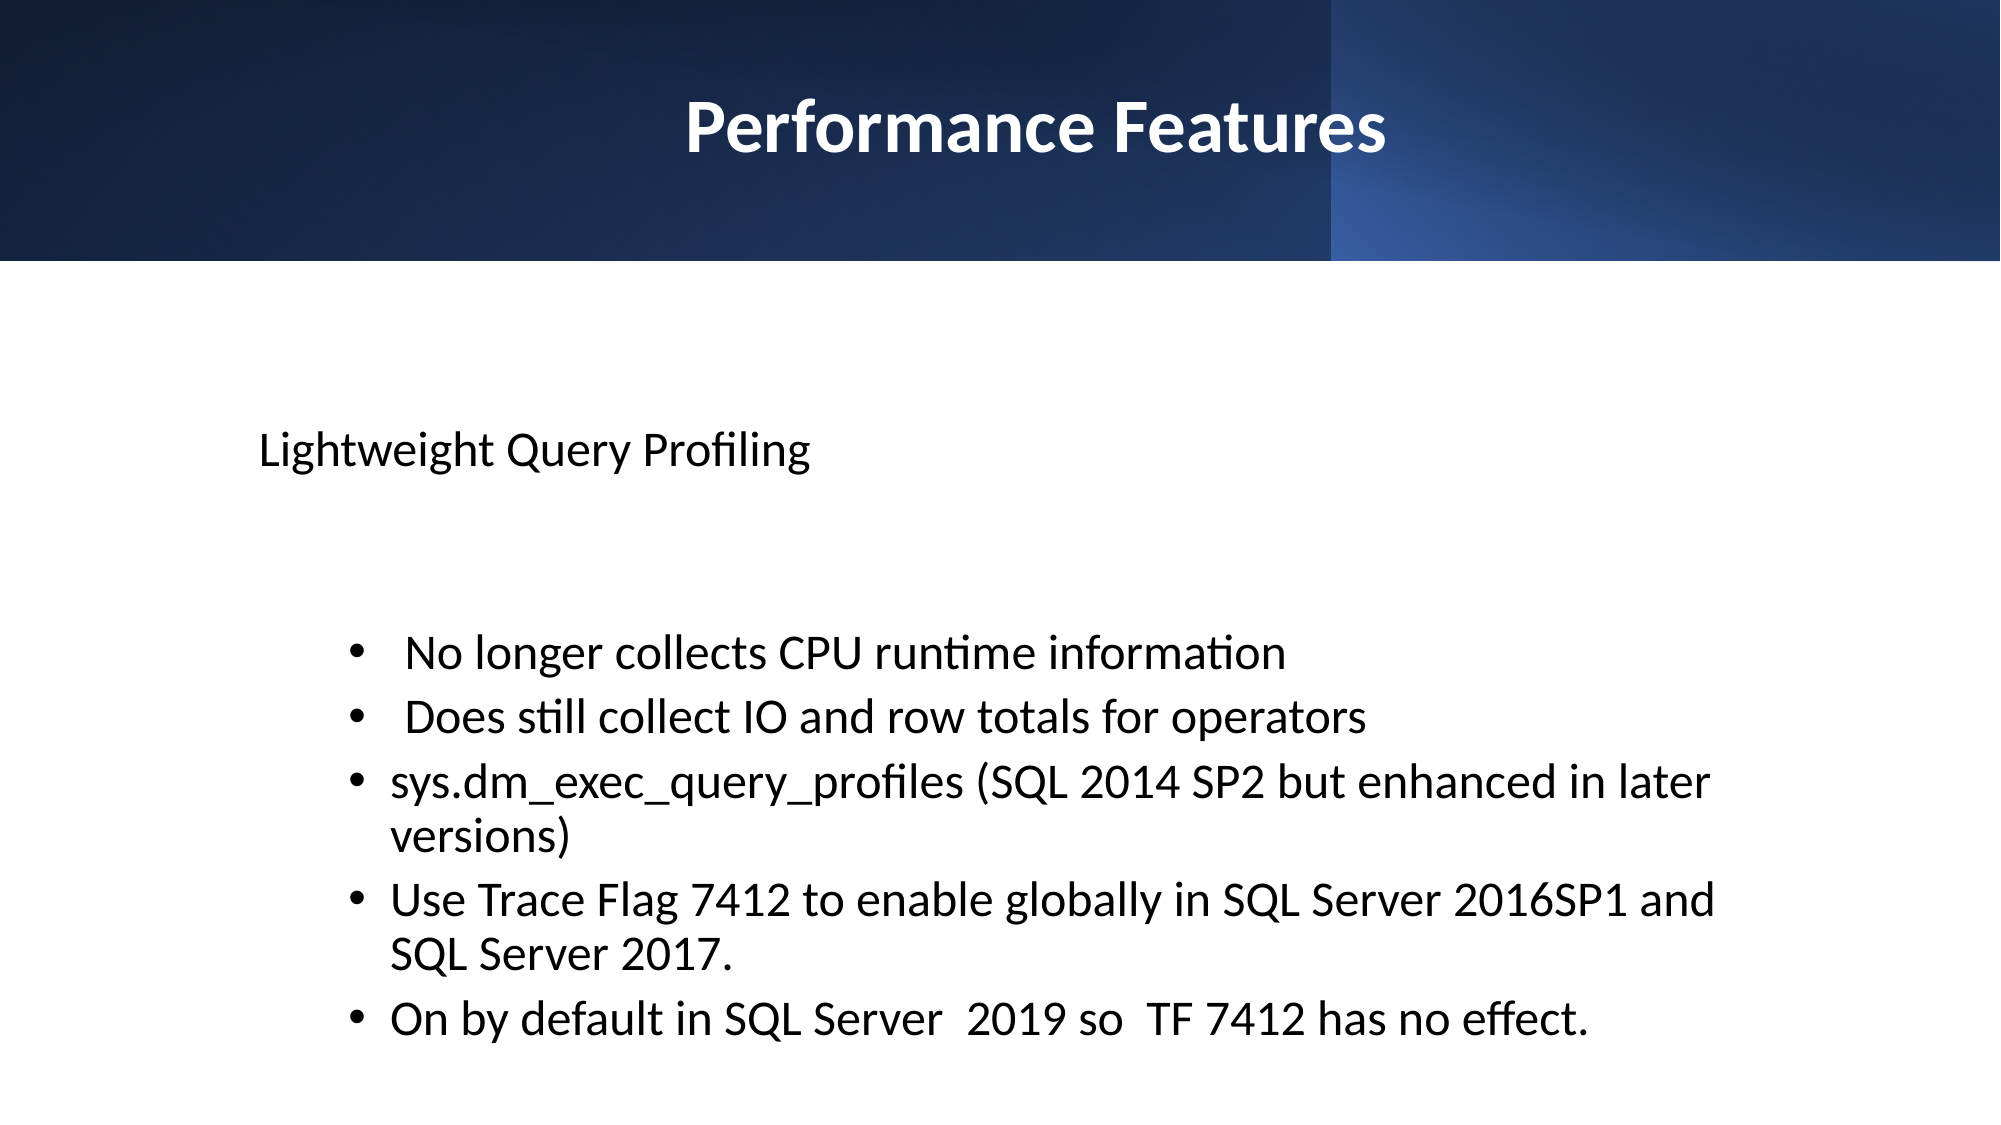

# Performance Features
Lightweight Query Profiling

No longer collects CPU runtime information
Does still collect IO and row totals for operators
sys.dm_exec_query_profiles (SQL 2014 SP2 but enhanced in later versions)
Use Trace Flag 7412 to enable globally in SQL Server 2016SP1 and SQL Server 2017.
On by default in SQL Server  2019 so  TF 7412 has no effect.